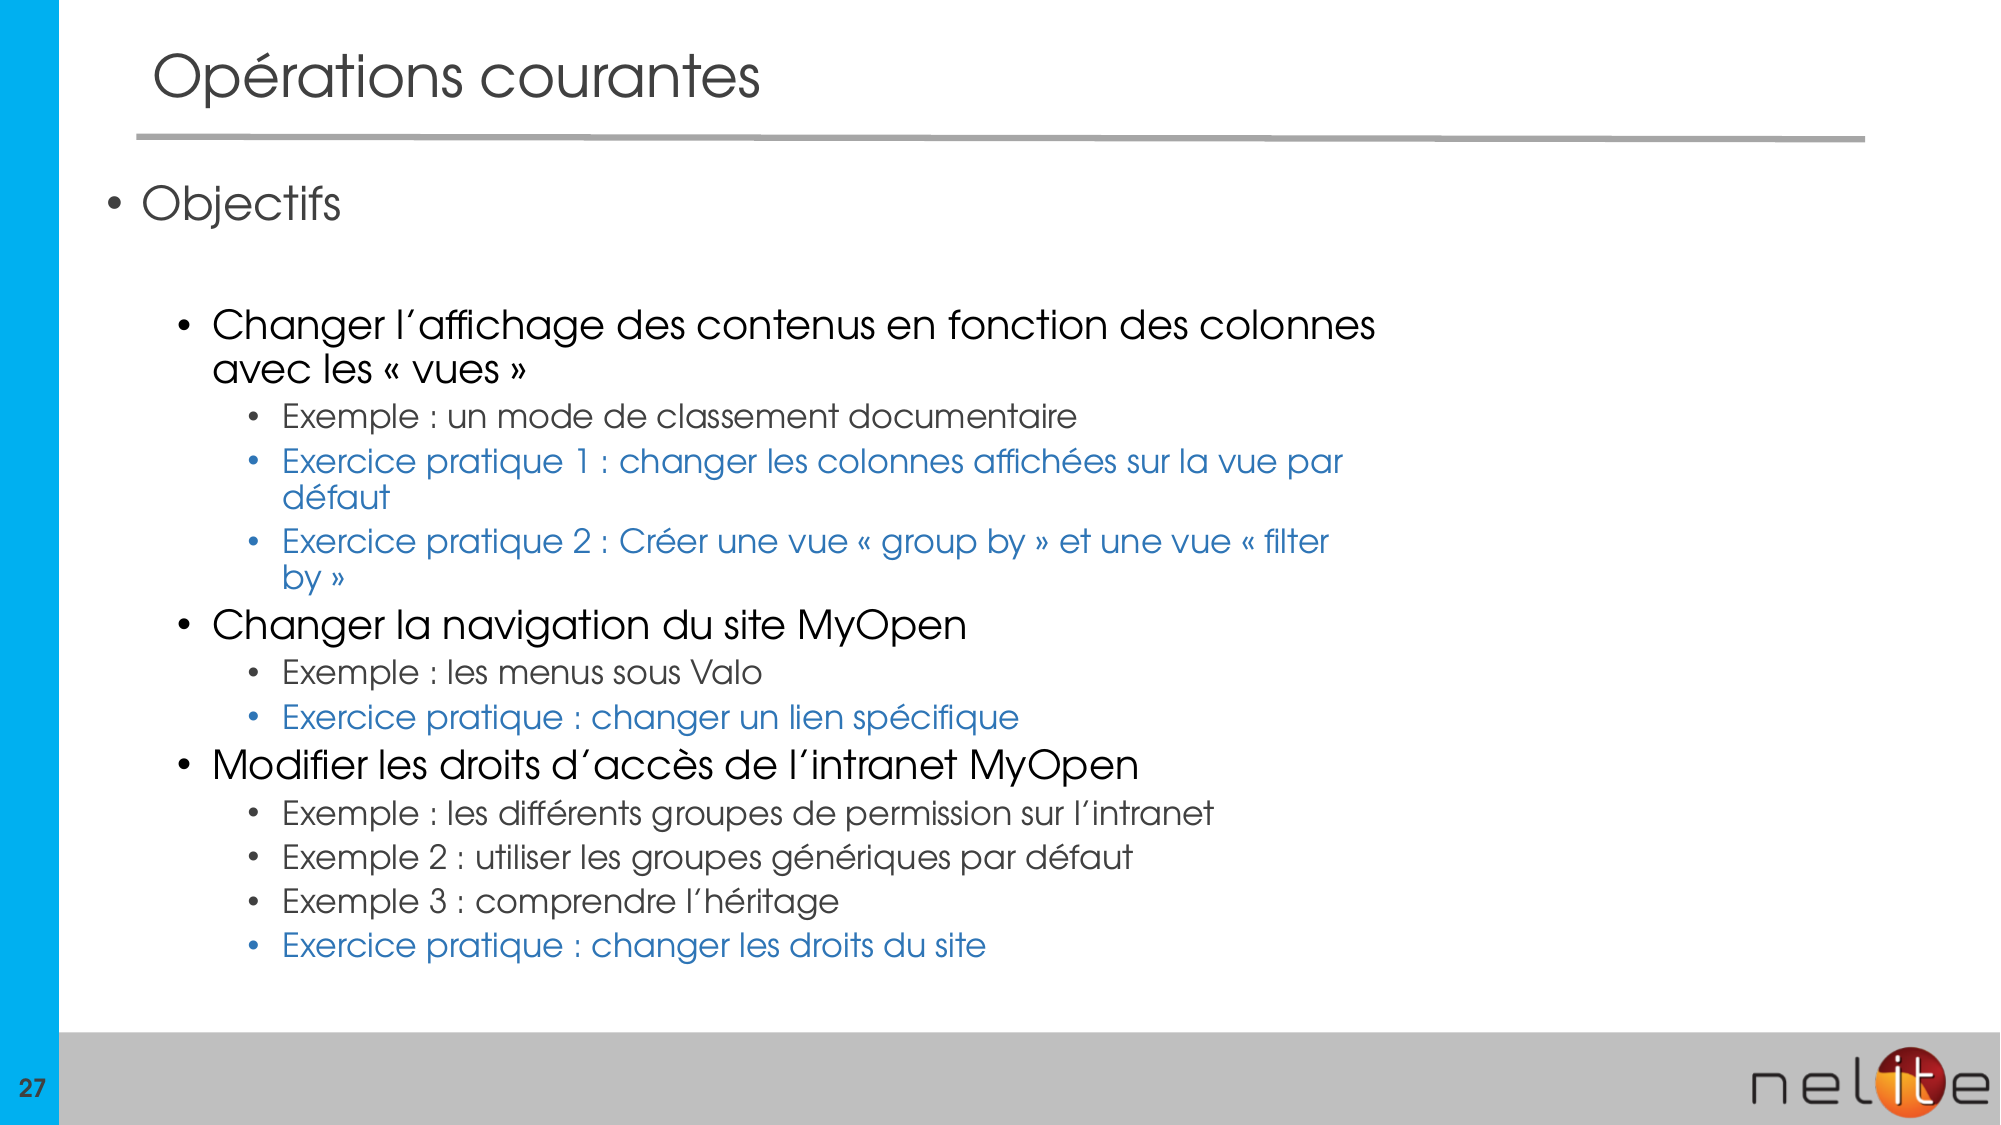

# Opérations courantes
Objectifs

Changer l’affichage des contenus en fonction des colonnes avec les « vues »
Exemple : un mode de classement documentaire
Exercice pratique 1 : changer les colonnes affichées sur la vue par défaut
Exercice pratique 2 : Créer une vue « group by » et une vue « filter by »
Changer la navigation du site MyOpen
Exemple : les menus sous Valo
Exercice pratique : changer un lien spécifique
Modifier les droits d’accès de l’intranet MyOpen
Exemple : les différents groupes de permission sur l’intranet
Exemple 2 : utiliser les groupes génériques par défaut
Exemple 3 : comprendre l’héritage
Exercice pratique : changer les droits du site